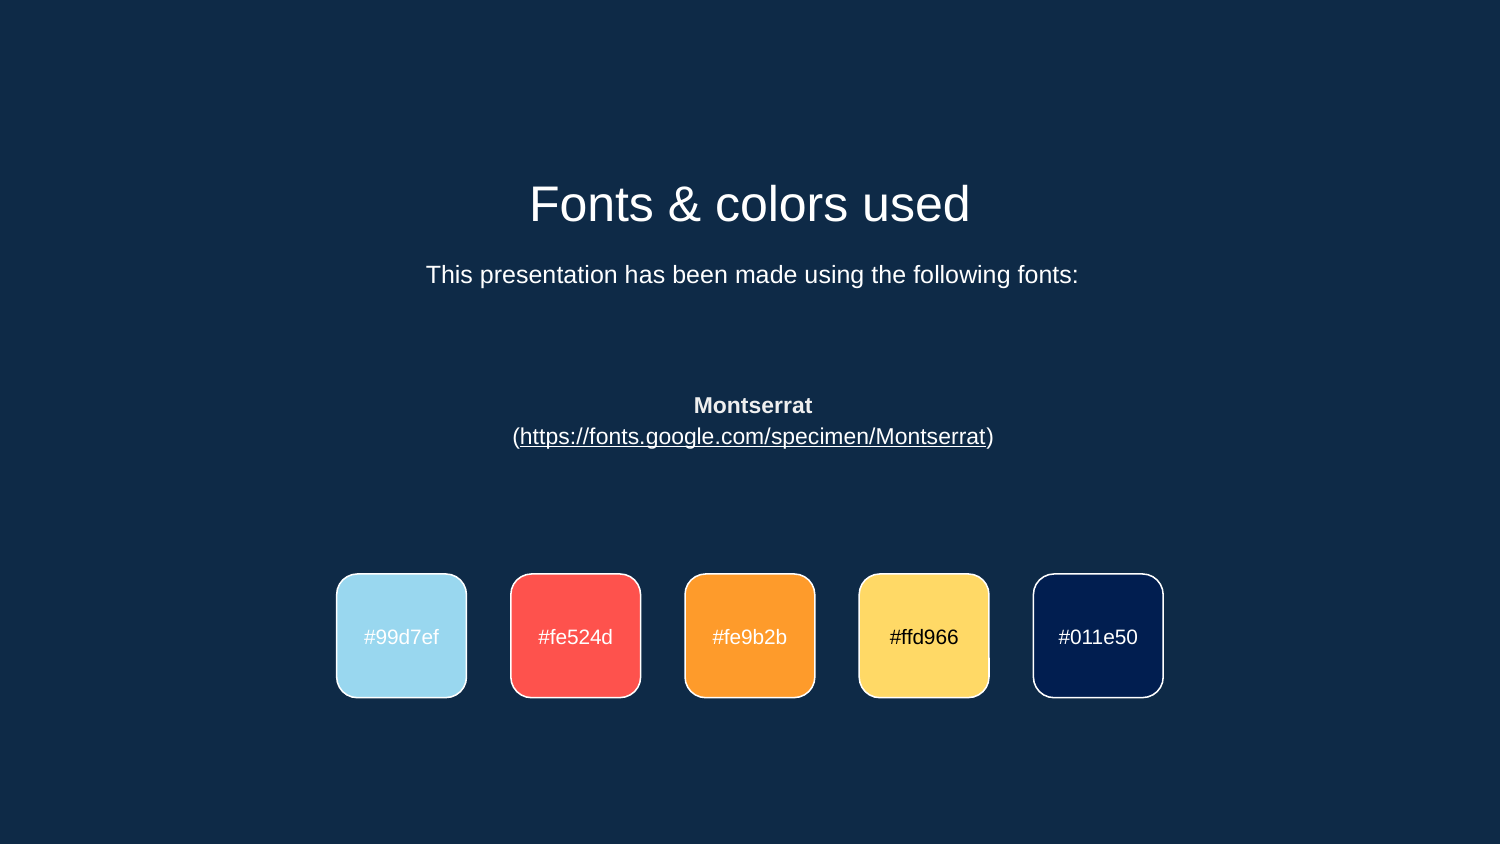

Fonts & colors used
This presentation has been made using the following fonts:

Montserrat
(https://fonts.google.com/specimen/Montserrat)

#99d7ef
#fe524d
#fe9b2b
#ffd966

#011e50